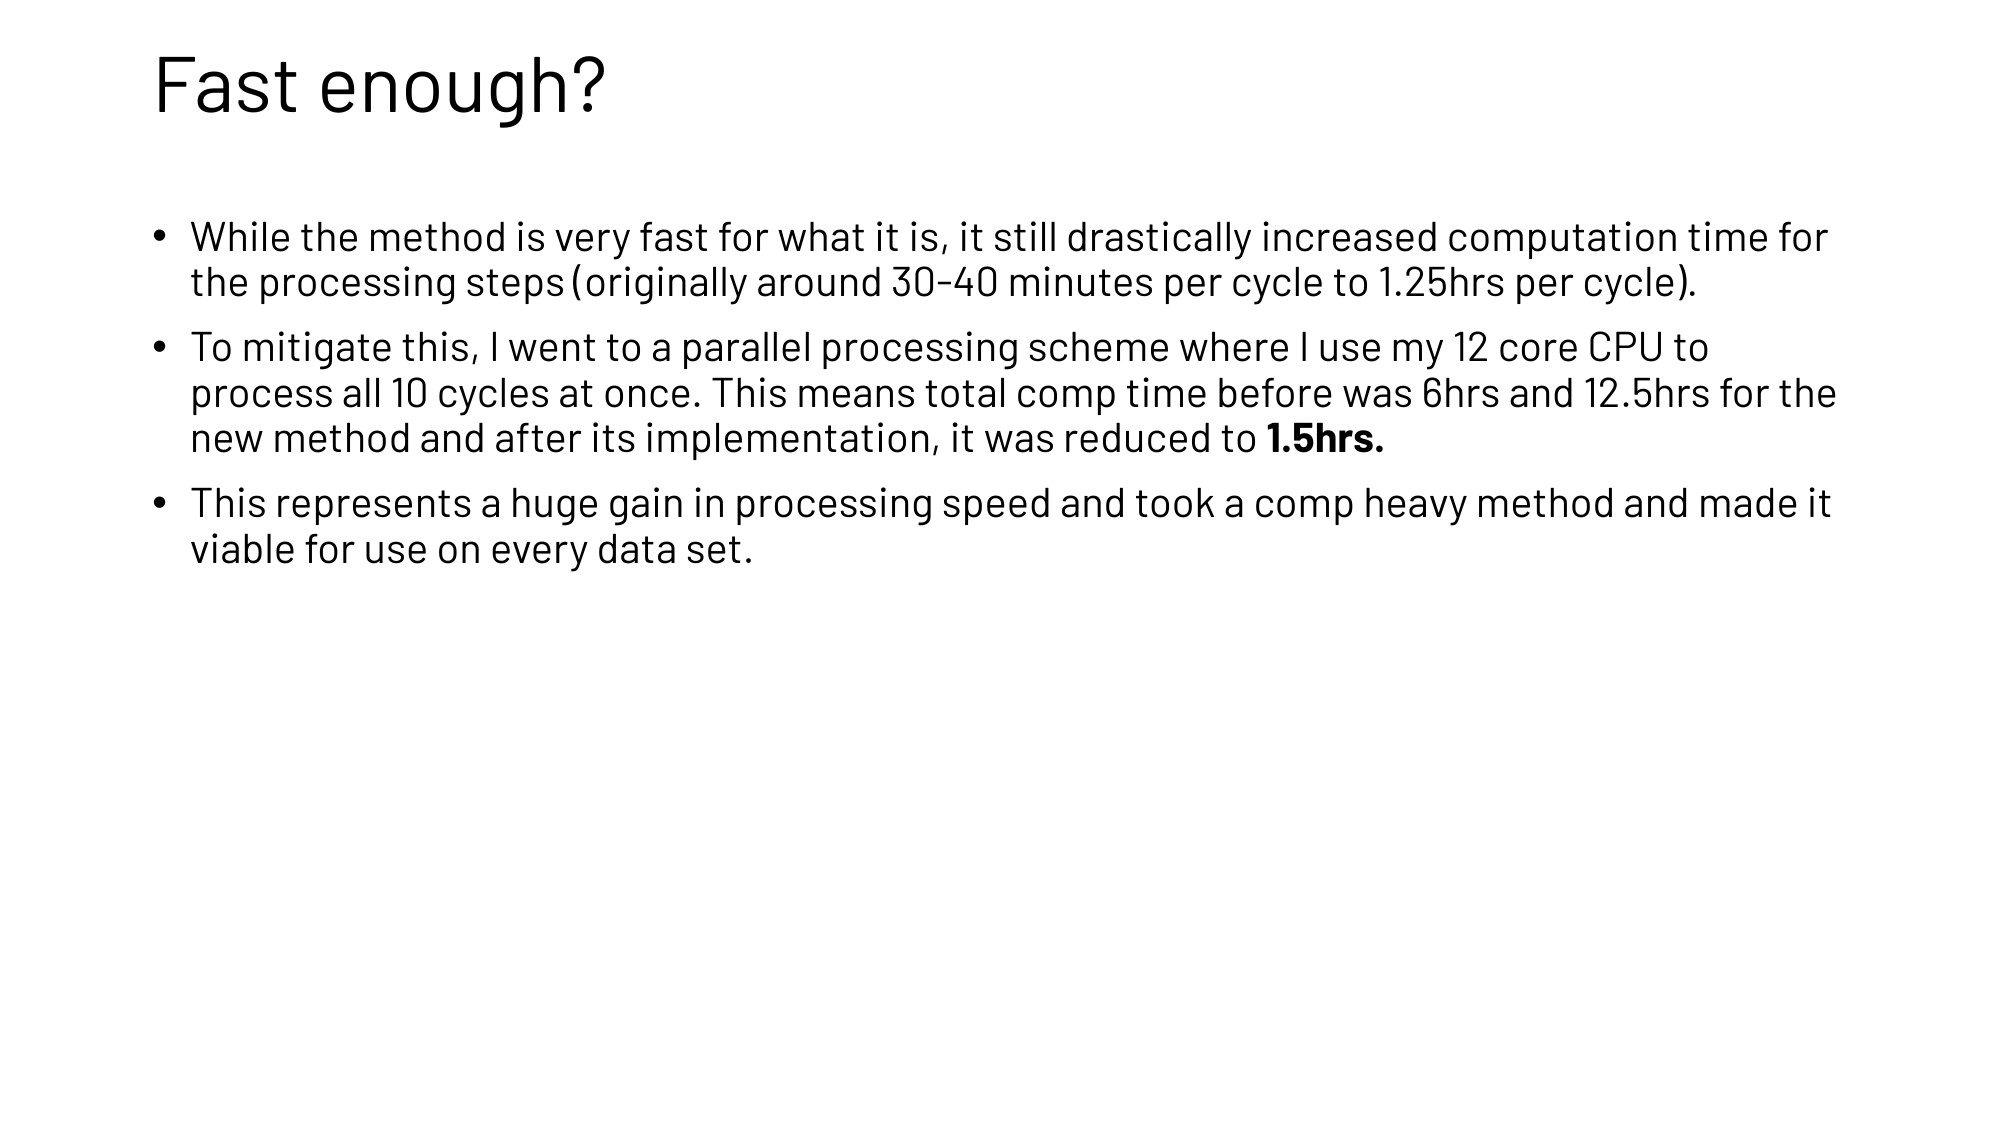

# Fast enough?
While the method is very fast for what it is, it still drastically increased computation time for the processing steps (originally around 30-40 minutes per cycle to 1.25hrs per cycle).
To mitigate this, I went to a parallel processing scheme where I use my 12 core CPU to process all 10 cycles at once. This means total comp time before was 6hrs and 12.5hrs for the new method and after its implementation, it was reduced to 1.5hrs.
This represents a huge gain in processing speed and took a comp heavy method and made it viable for use on every data set.